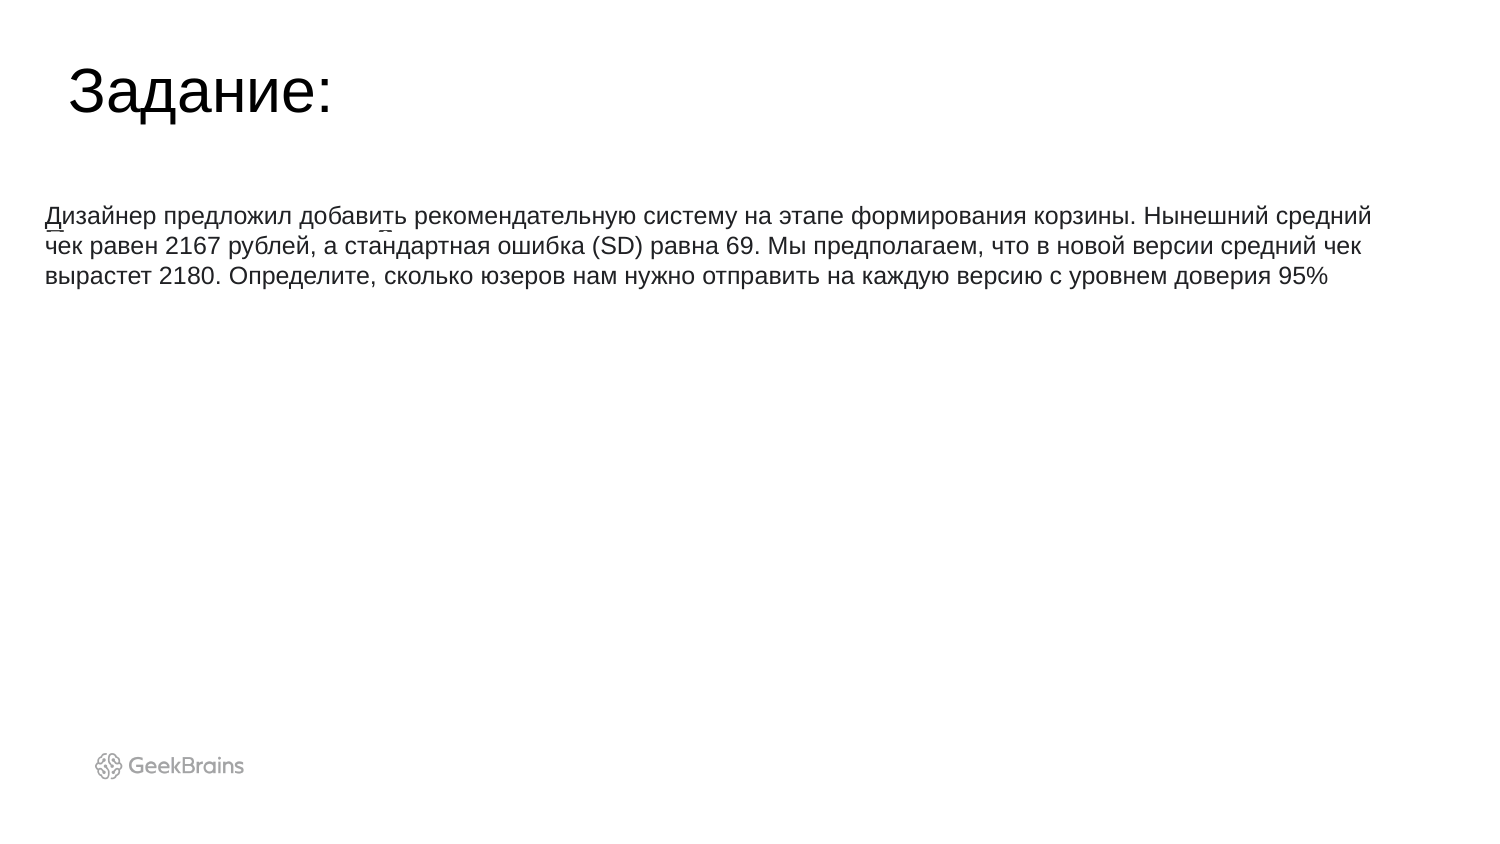

Задание:
Дизайнер предложил добавить рекомендательную систему на этапе формирования корзины. Нынешний средний чек равен 2167 рублей, а стандартная ошибка (SD) равна 69. Мы предполагаем, что в новой версии средний чек вырастет 2180. Определите, сколько юзеров нам нужно отправить на каждую версию с уровнем доверия 95%
Практическое задание 3: